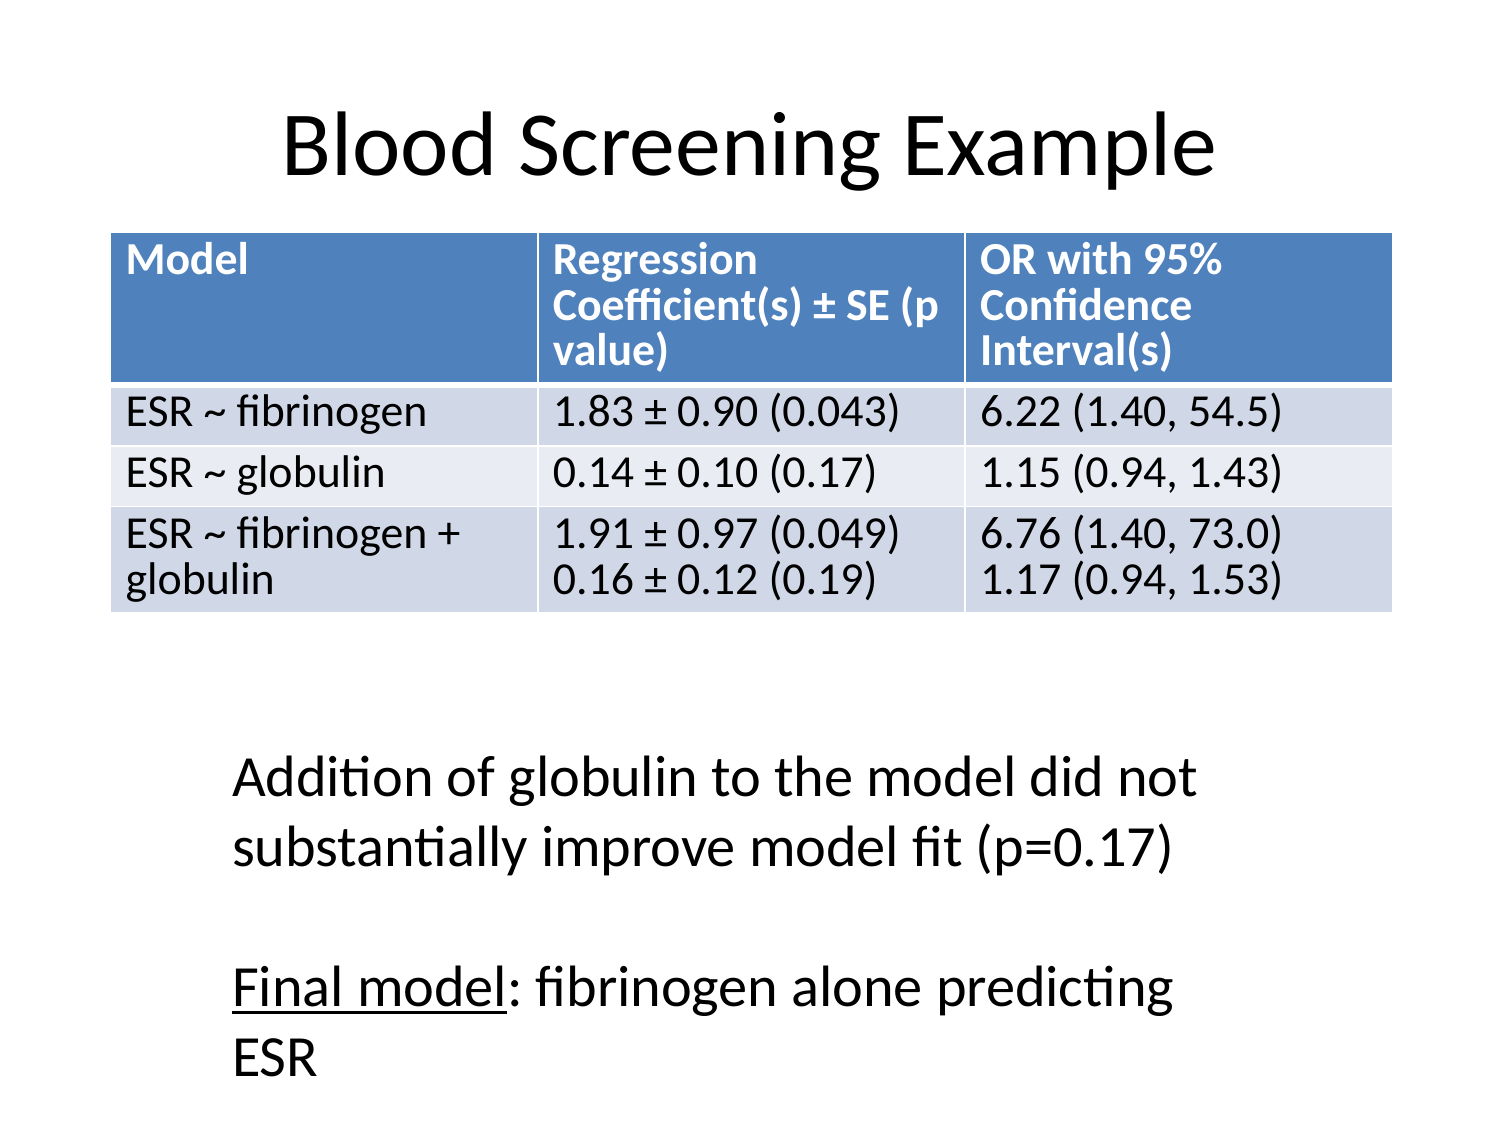

# Blood Screening Example
| Model | Regression Coefficient(s) ± SE (p value) | OR with 95% Confidence Interval(s) |
| --- | --- | --- |
| ESR ~ fibrinogen | 1.83 ± 0.90 (0.043) | 6.22 (1.40, 54.5) |
| ESR ~ globulin | 0.14 ± 0.10 (0.17) | 1.15 (0.94, 1.43) |
| ESR ~ fibrinogen + globulin | 1.91 ± 0.97 (0.049) 0.16 ± 0.12 (0.19) | 6.76 (1.40, 73.0) 1.17 (0.94, 1.53) |
Addition of globulin to the model did not substantially improve model fit (p=0.17)

Final model: fibrinogen alone predicting ESR